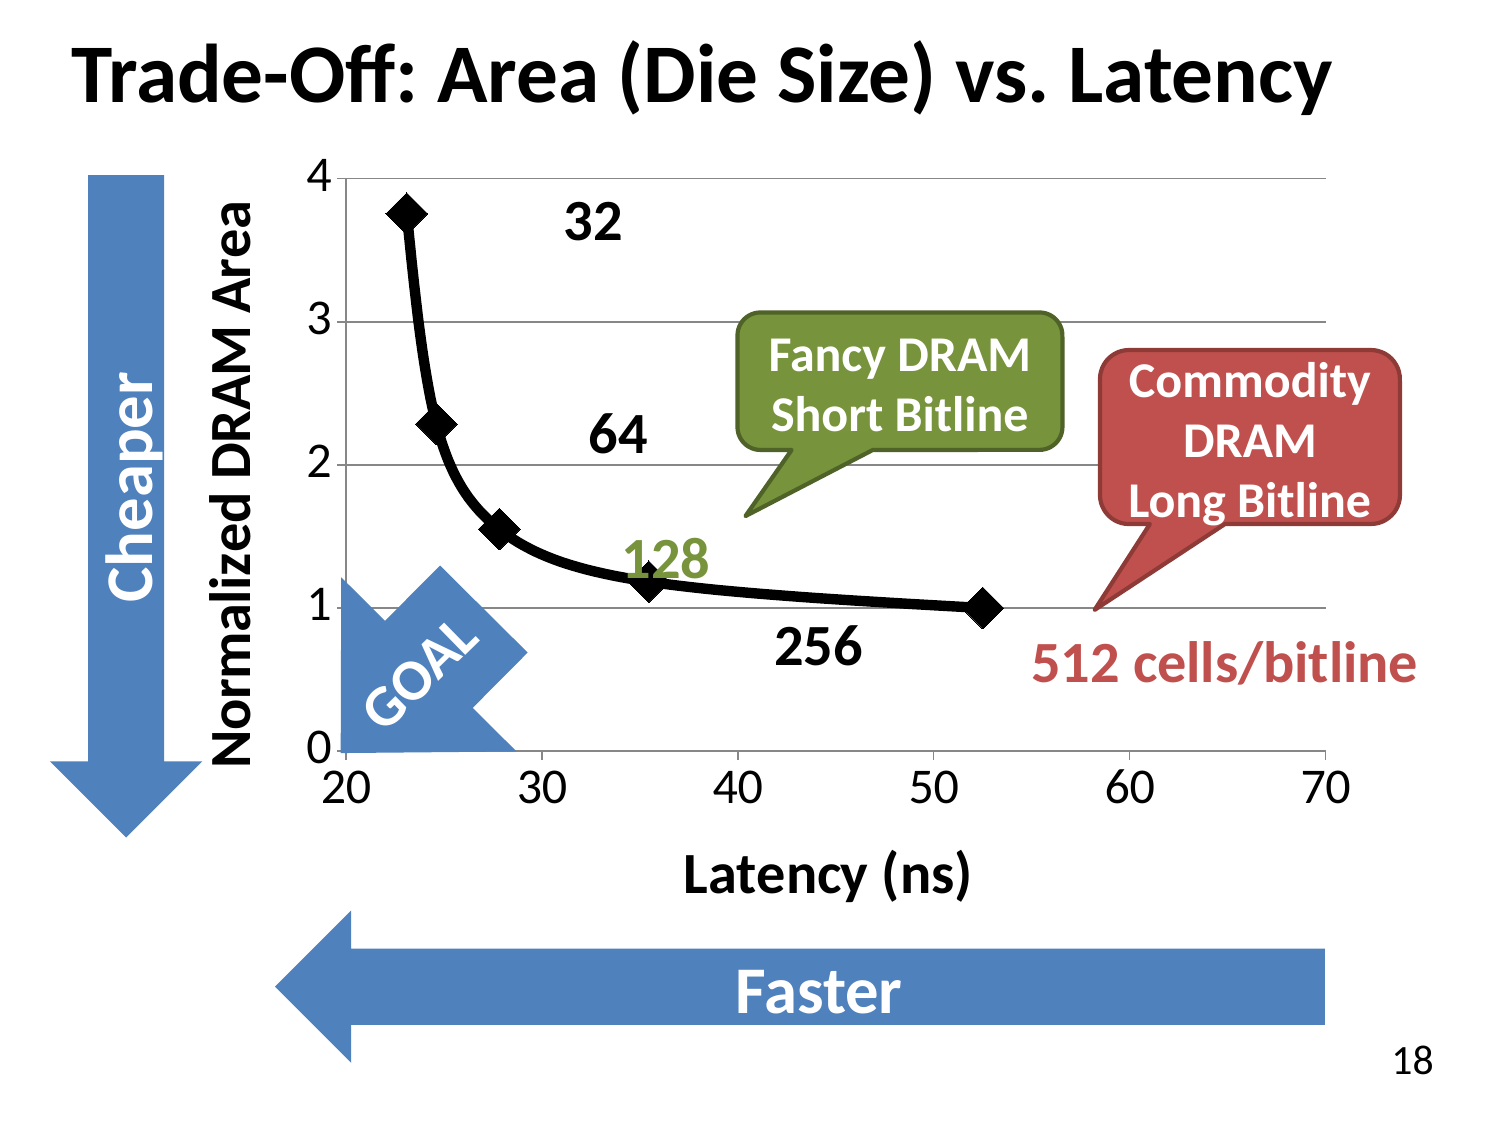

# Trade-Off: Area (Die Size) vs. Latency

### Chart

| Category |  |
|---|---|
32
Fancy DRAM
Short Bitline
Commodity DRAM
Long Bitline
64
Cheaper
128

GOAL
256
512 cells/bitline
Faster